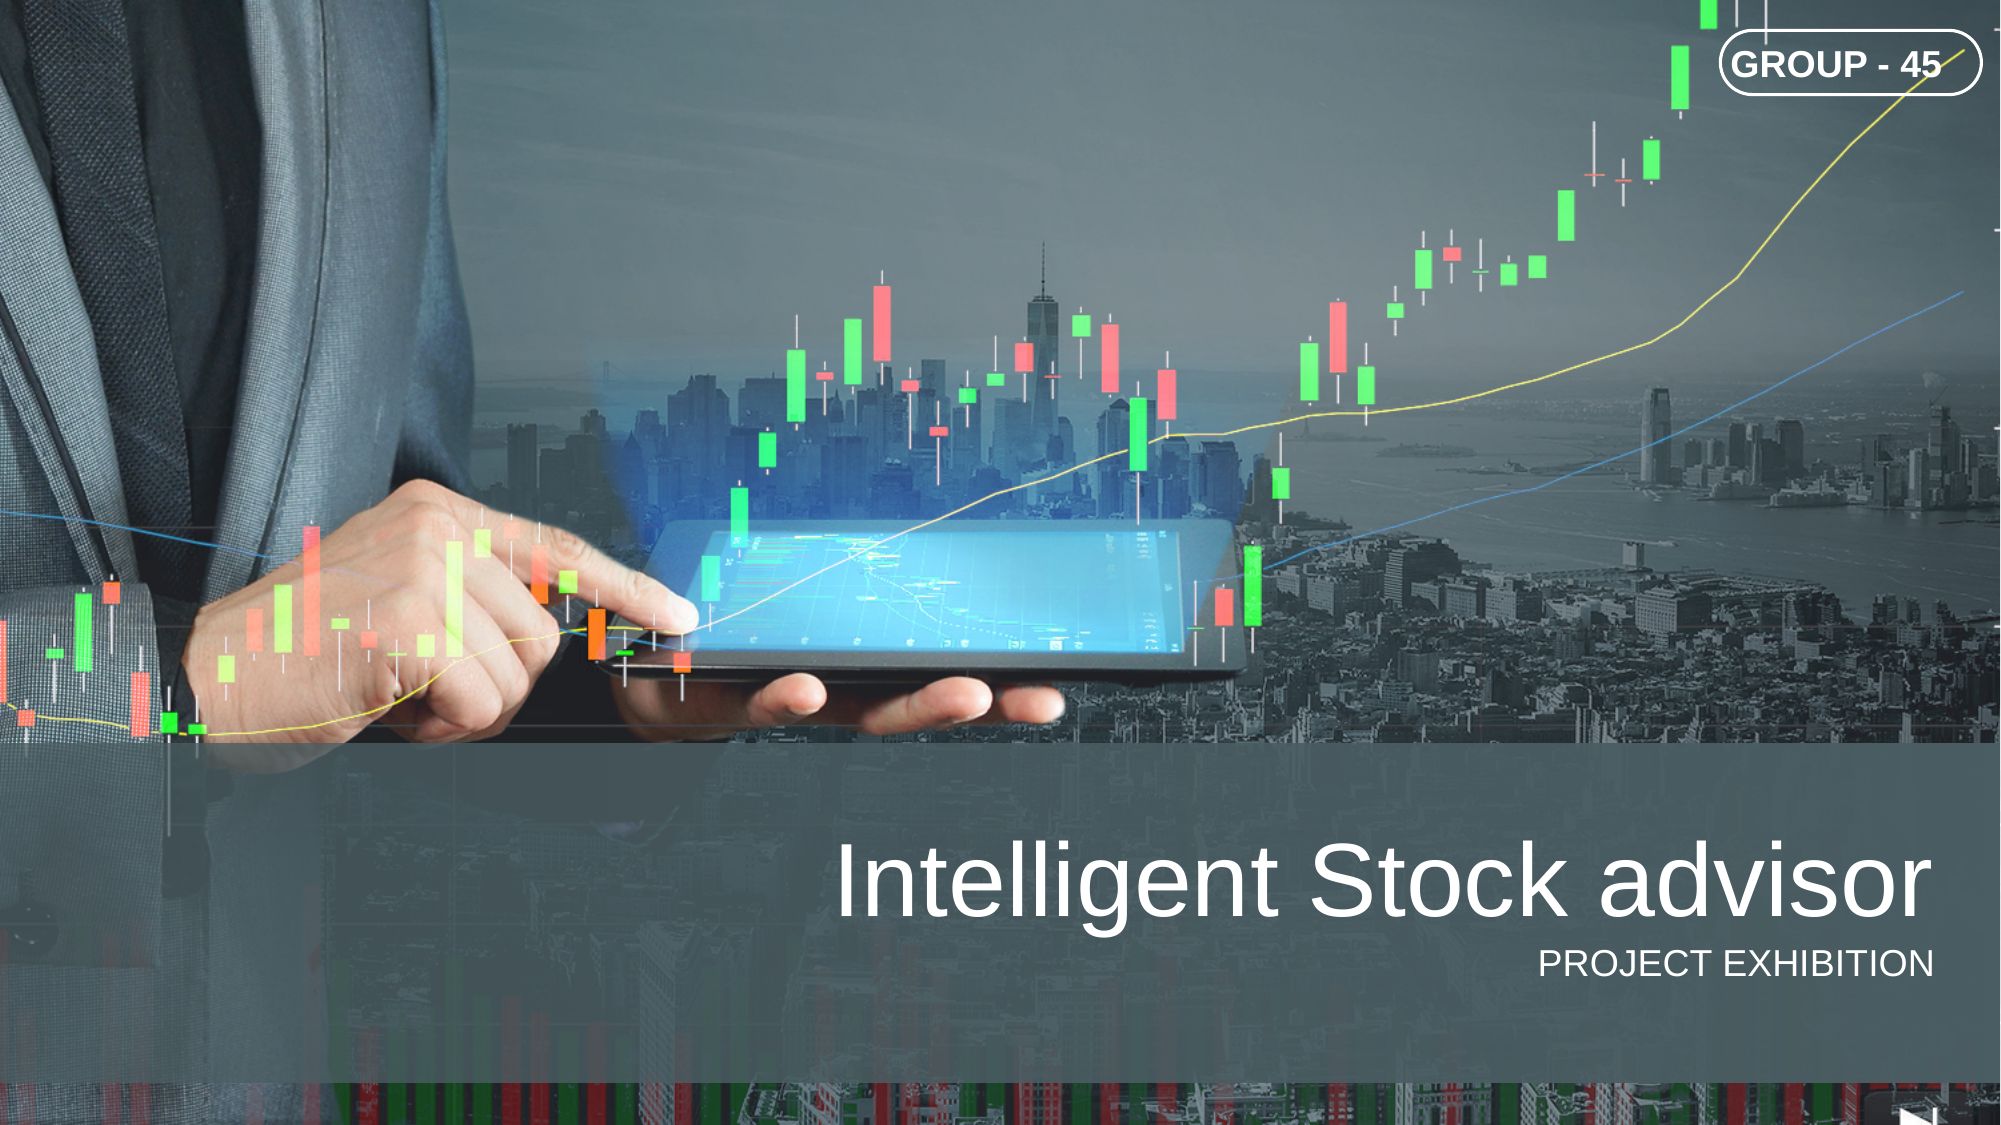

GROUP - 45

Intelligent Stock advisor
PROJECT EXHIBITION